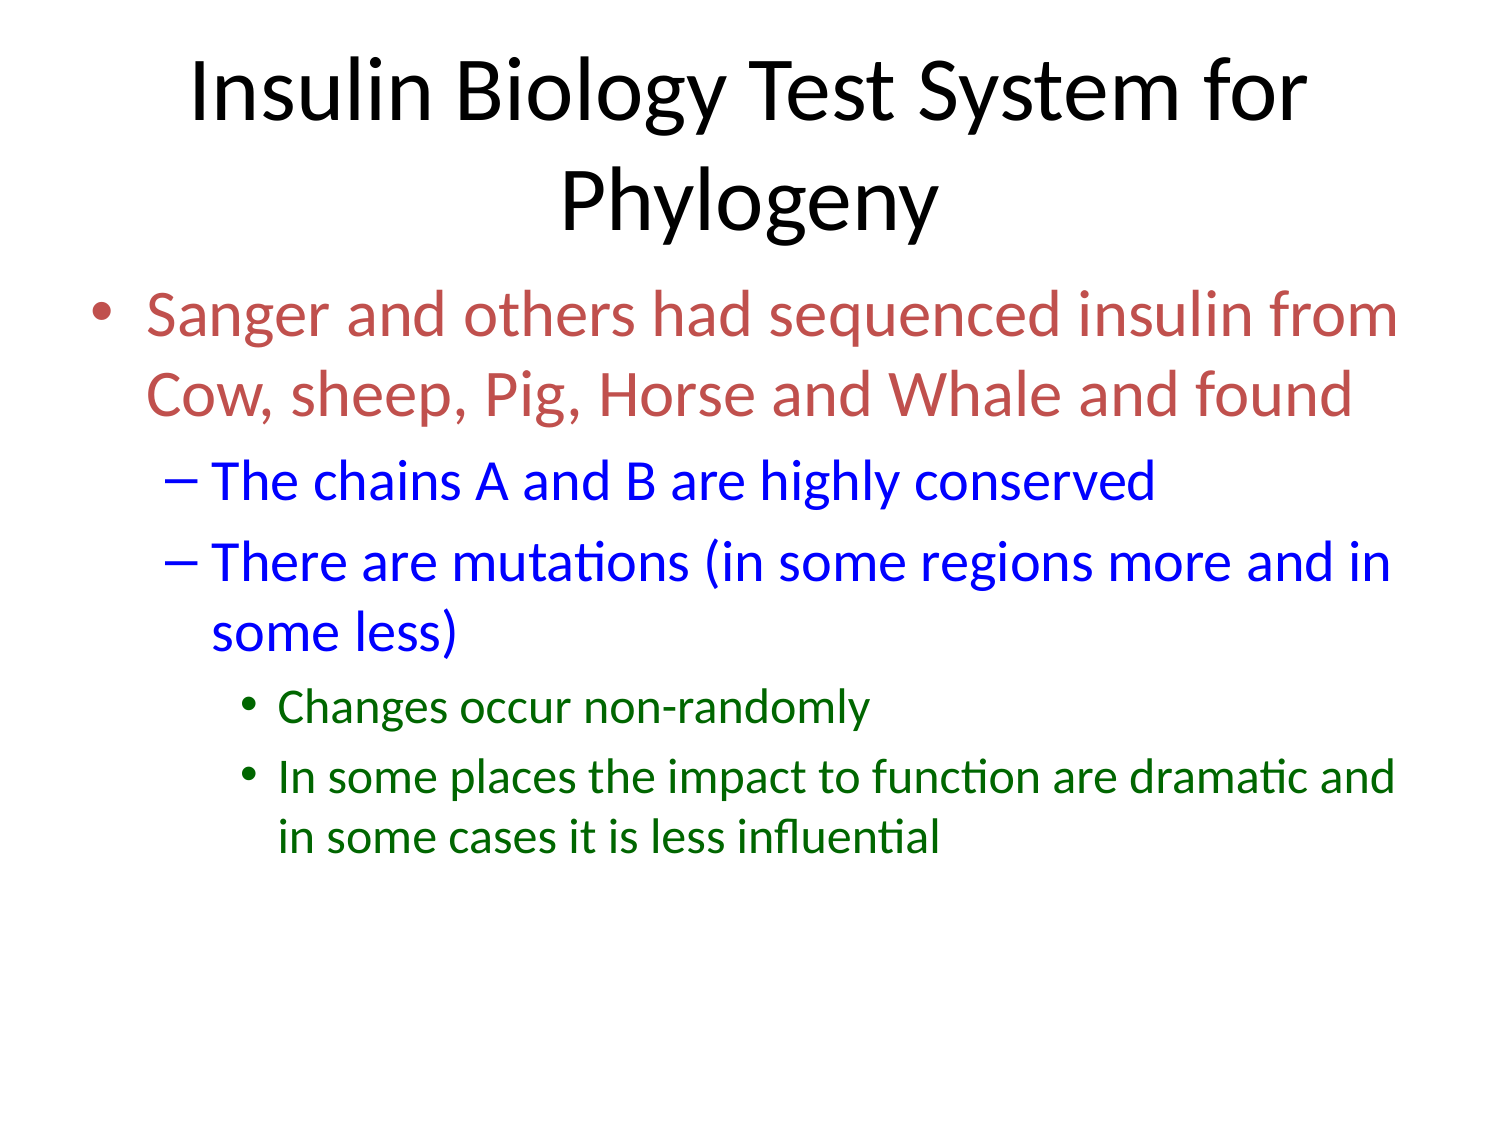

# Insulin Biology Test System for Phylogeny
Sanger and others had sequenced insulin from Cow, sheep, Pig, Horse and Whale and found
The chains A and B are highly conserved
There are mutations (in some regions more and in some less)
Changes occur non-randomly
In some places the impact to function are dramatic and in some cases it is less influential